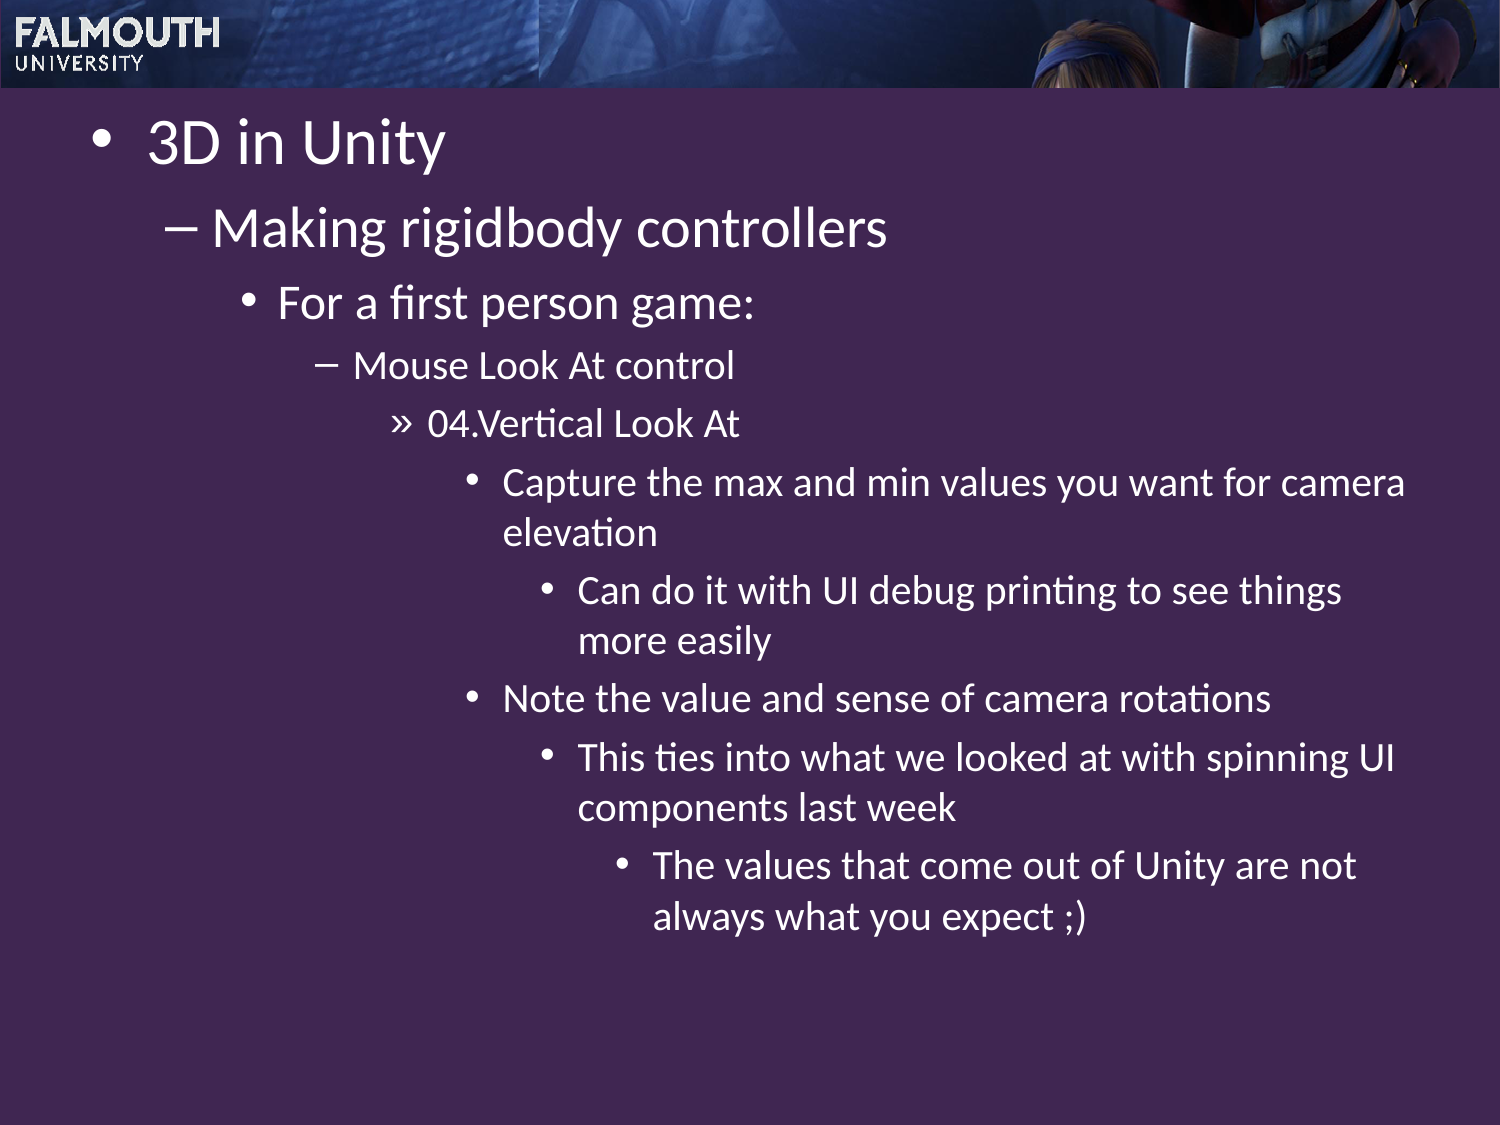

3D in Unity
Making rigidbody controllers
For a first person game:
Mouse Look At control
04.Vertical Look At
Capture the max and min values you want for camera elevation
Can do it with UI debug printing to see things more easily
Note the value and sense of camera rotations
This ties into what we looked at with spinning UI components last week
The values that come out of Unity are not always what you expect ;)